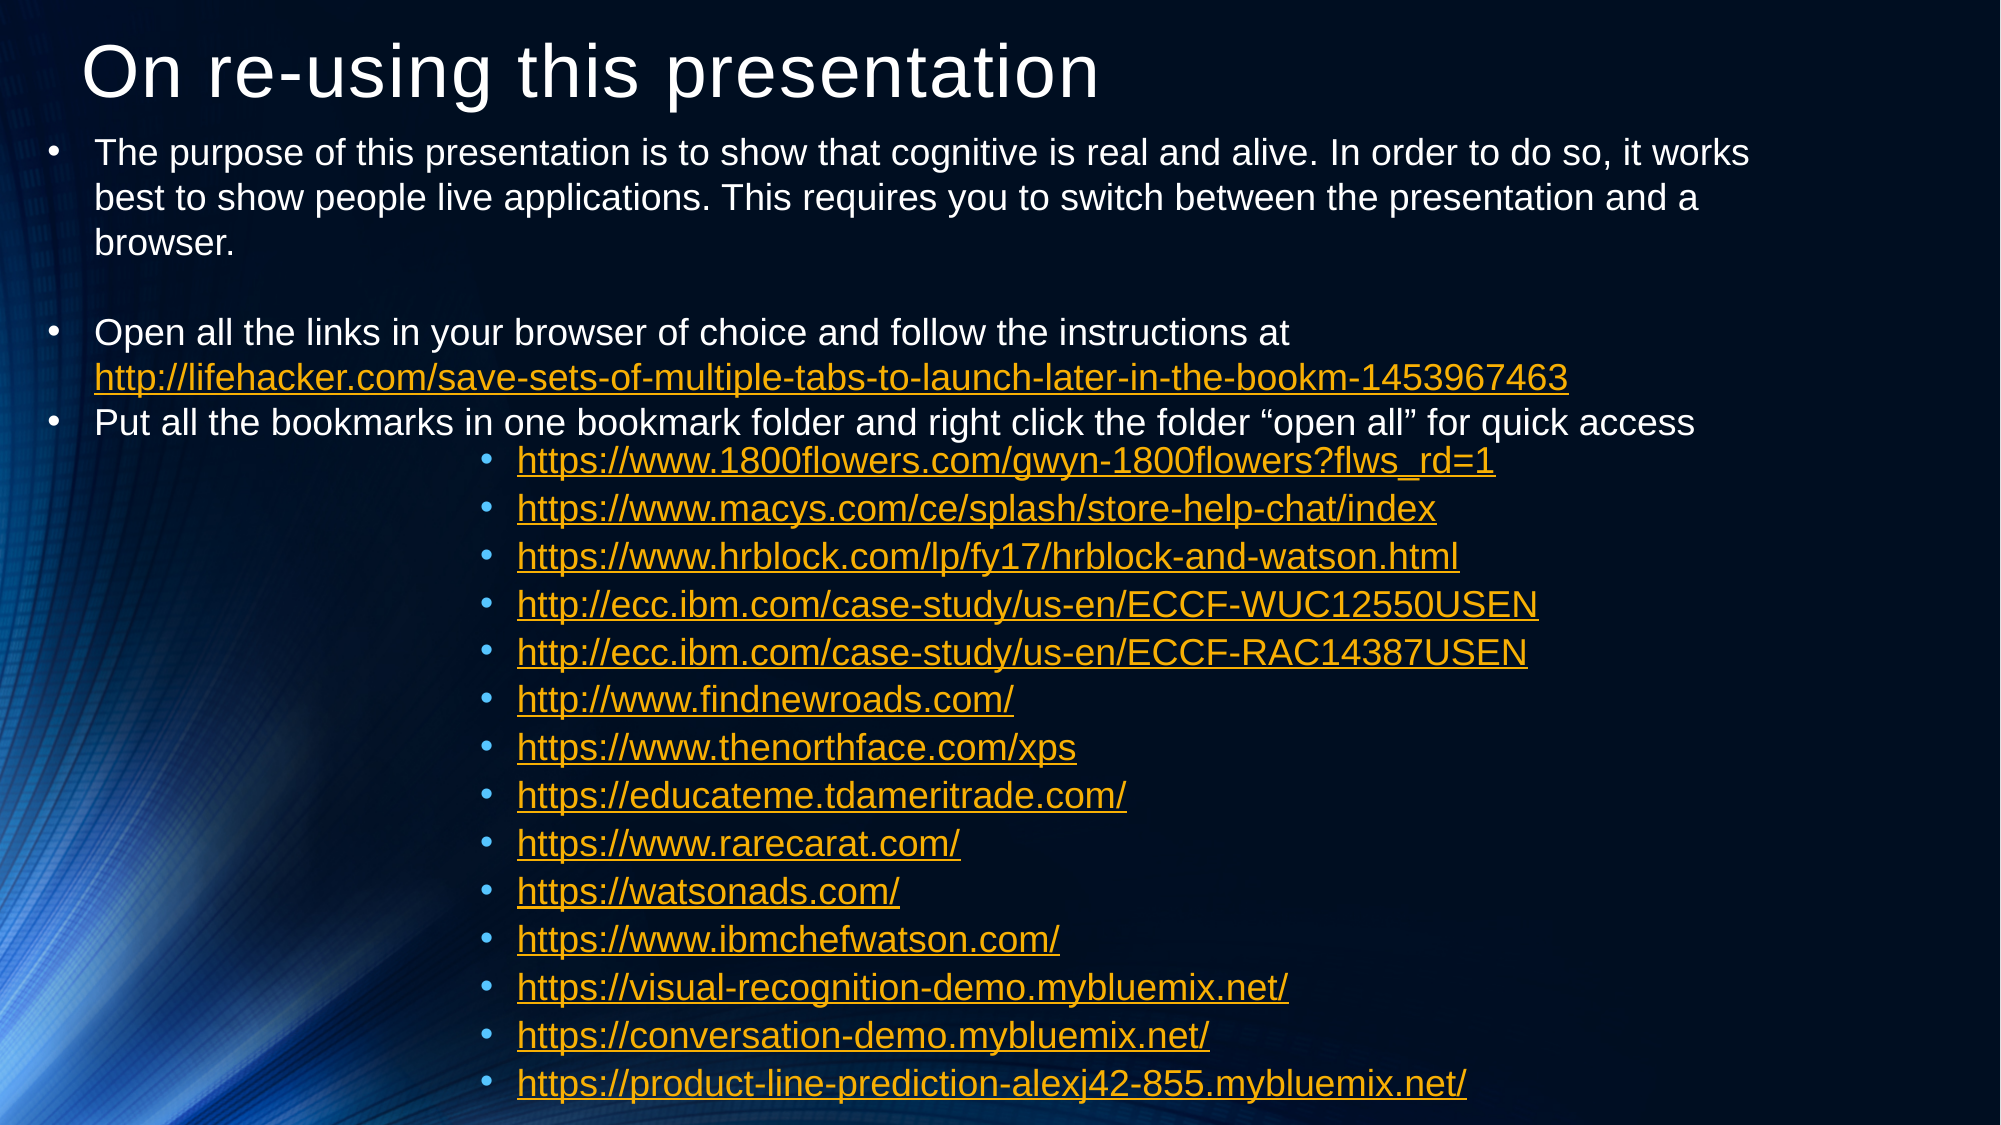

# On re-using this presentation
The purpose of this presentation is to show that cognitive is real and alive. In order to do so, it works best to show people live applications. This requires you to switch between the presentation and a browser.

Open all the links in your browser of choice and follow the instructions at http://lifehacker.com/save-sets-of-multiple-tabs-to-launch-later-in-the-bookm-1453967463
Put all the bookmarks in one bookmark folder and right click the folder “open all” for quick access
https://www.1800flowers.com/gwyn-1800flowers?flws_rd=1
https://www.macys.com/ce/splash/store-help-chat/index
https://www.hrblock.com/lp/fy17/hrblock-and-watson.html
http://ecc.ibm.com/case-study/us-en/ECCF-WUC12550USEN
http://ecc.ibm.com/case-study/us-en/ECCF-RAC14387USEN
http://www.findnewroads.com/
https://www.thenorthface.com/xps
https://educateme.tdameritrade.com/
https://www.rarecarat.com/
https://watsonads.com/
https://www.ibmchefwatson.com/
https://visual-recognition-demo.mybluemix.net/
https://conversation-demo.mybluemix.net/
https://product-line-prediction-alexj42-855.mybluemix.net/